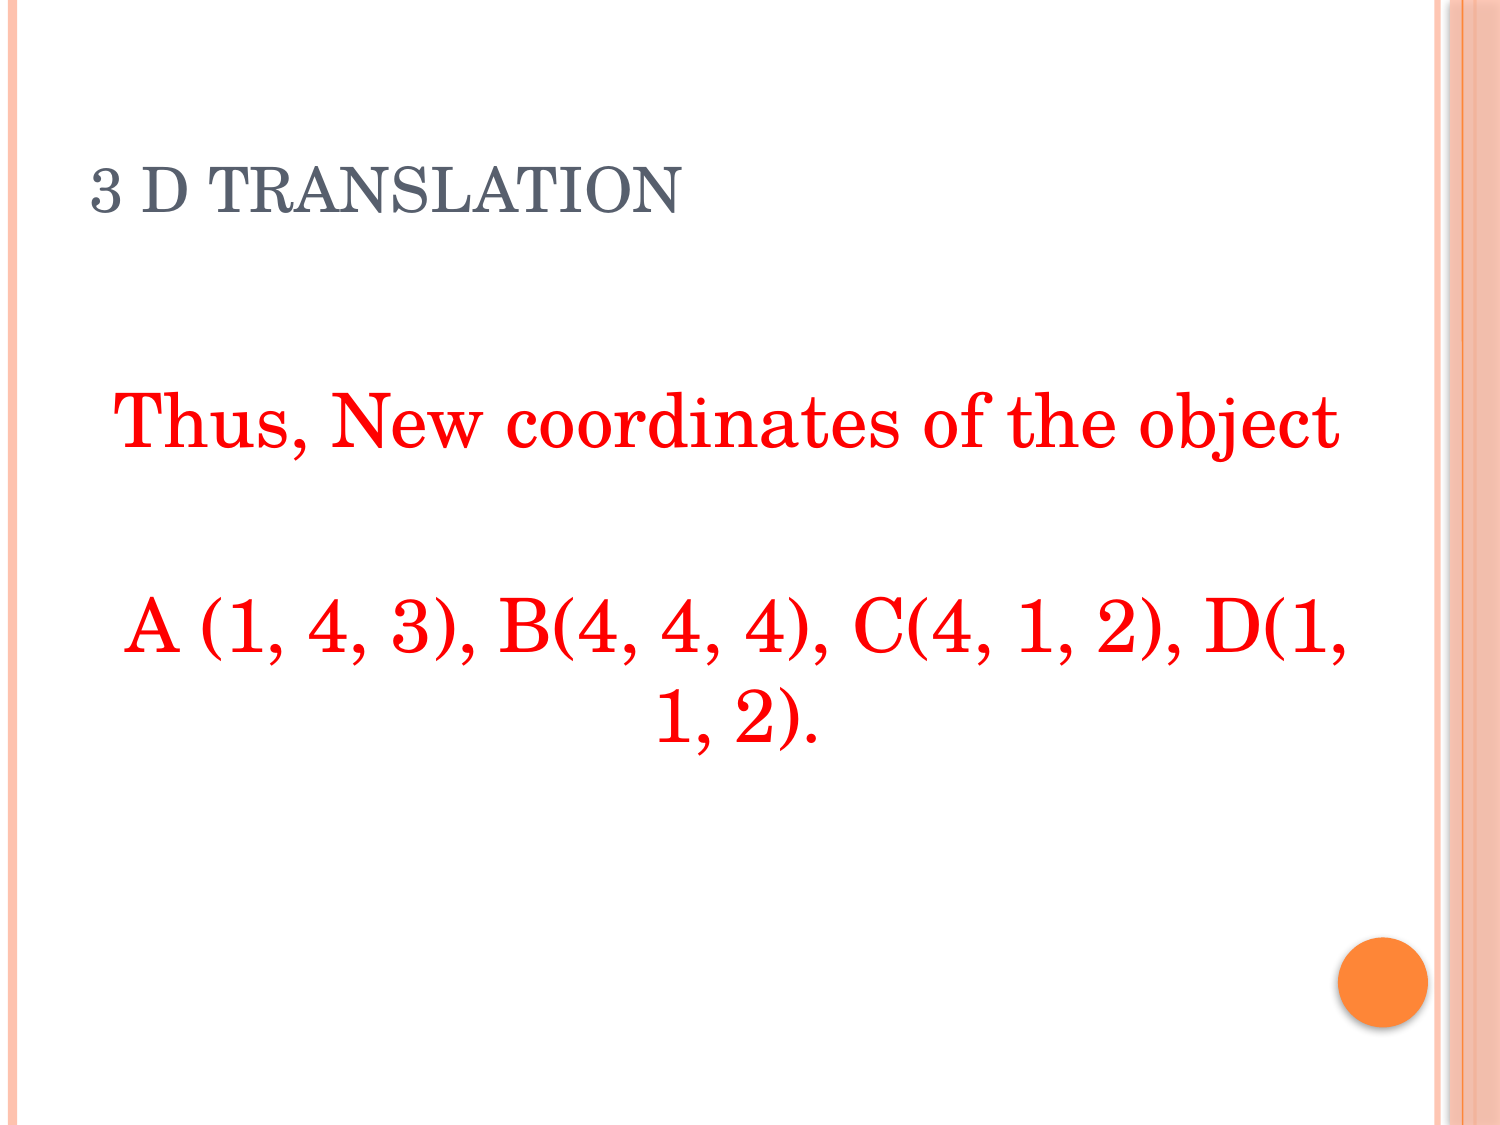

# 3 d translation

Thus, New coordinates of the object

A (1, 4, 3), B(4, 4, 4), C(4, 1, 2), D(1, 1, 2).